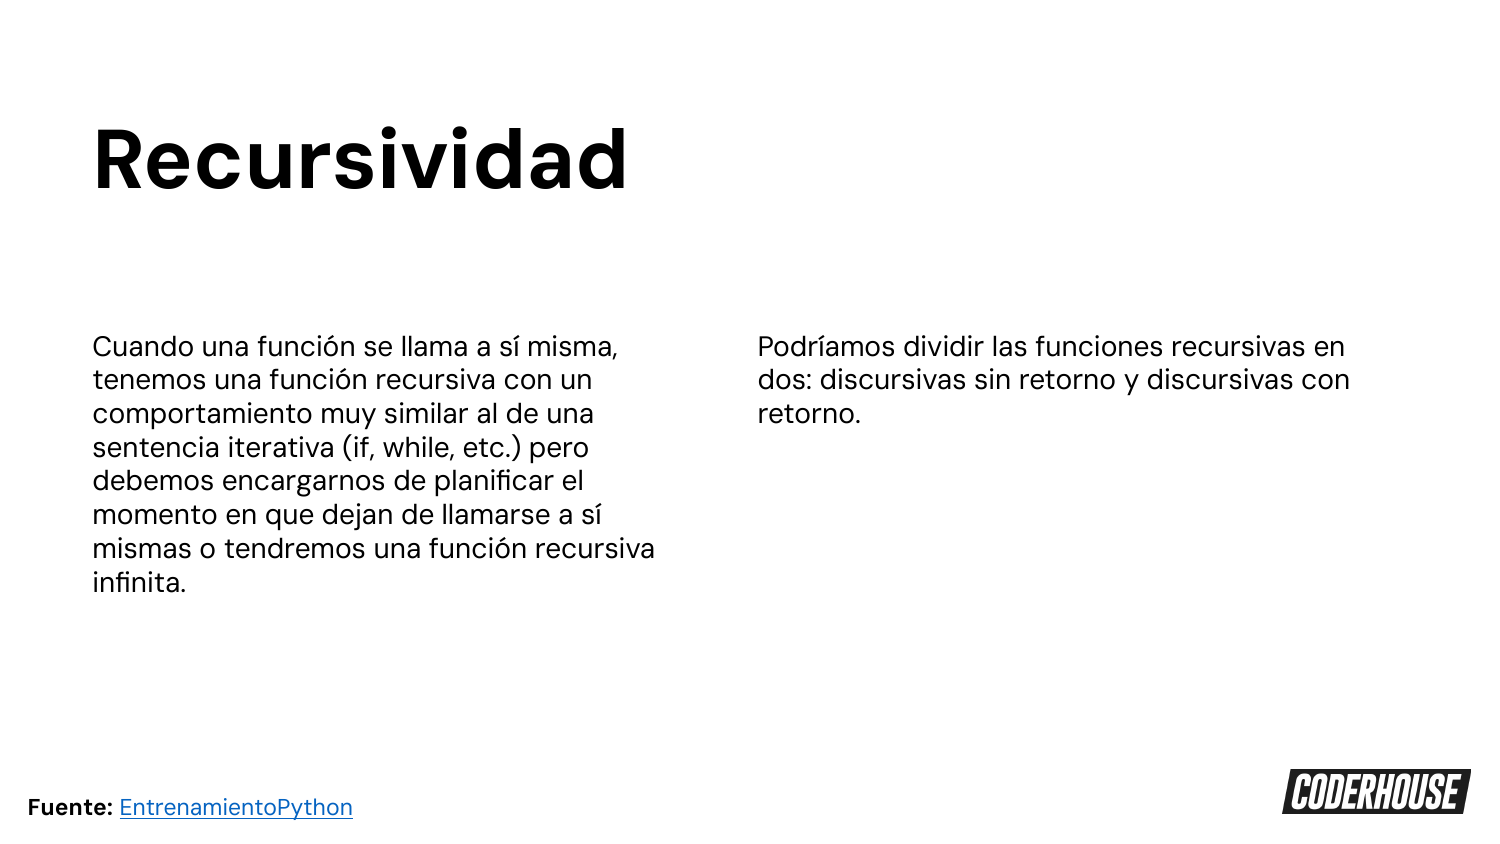

Recursividad
Cuando una función se llama a sí misma, tenemos una función recursiva con un comportamiento muy similar al de una sentencia iterativa (if, while, etc.) pero debemos encargarnos de planificar el momento en que dejan de llamarse a sí mismas o tendremos una función recursiva infinita.
Podríamos dividir las funciones recursivas en dos: discursivas sin retorno y discursivas con retorno.
Fuente: EntrenamientoPython